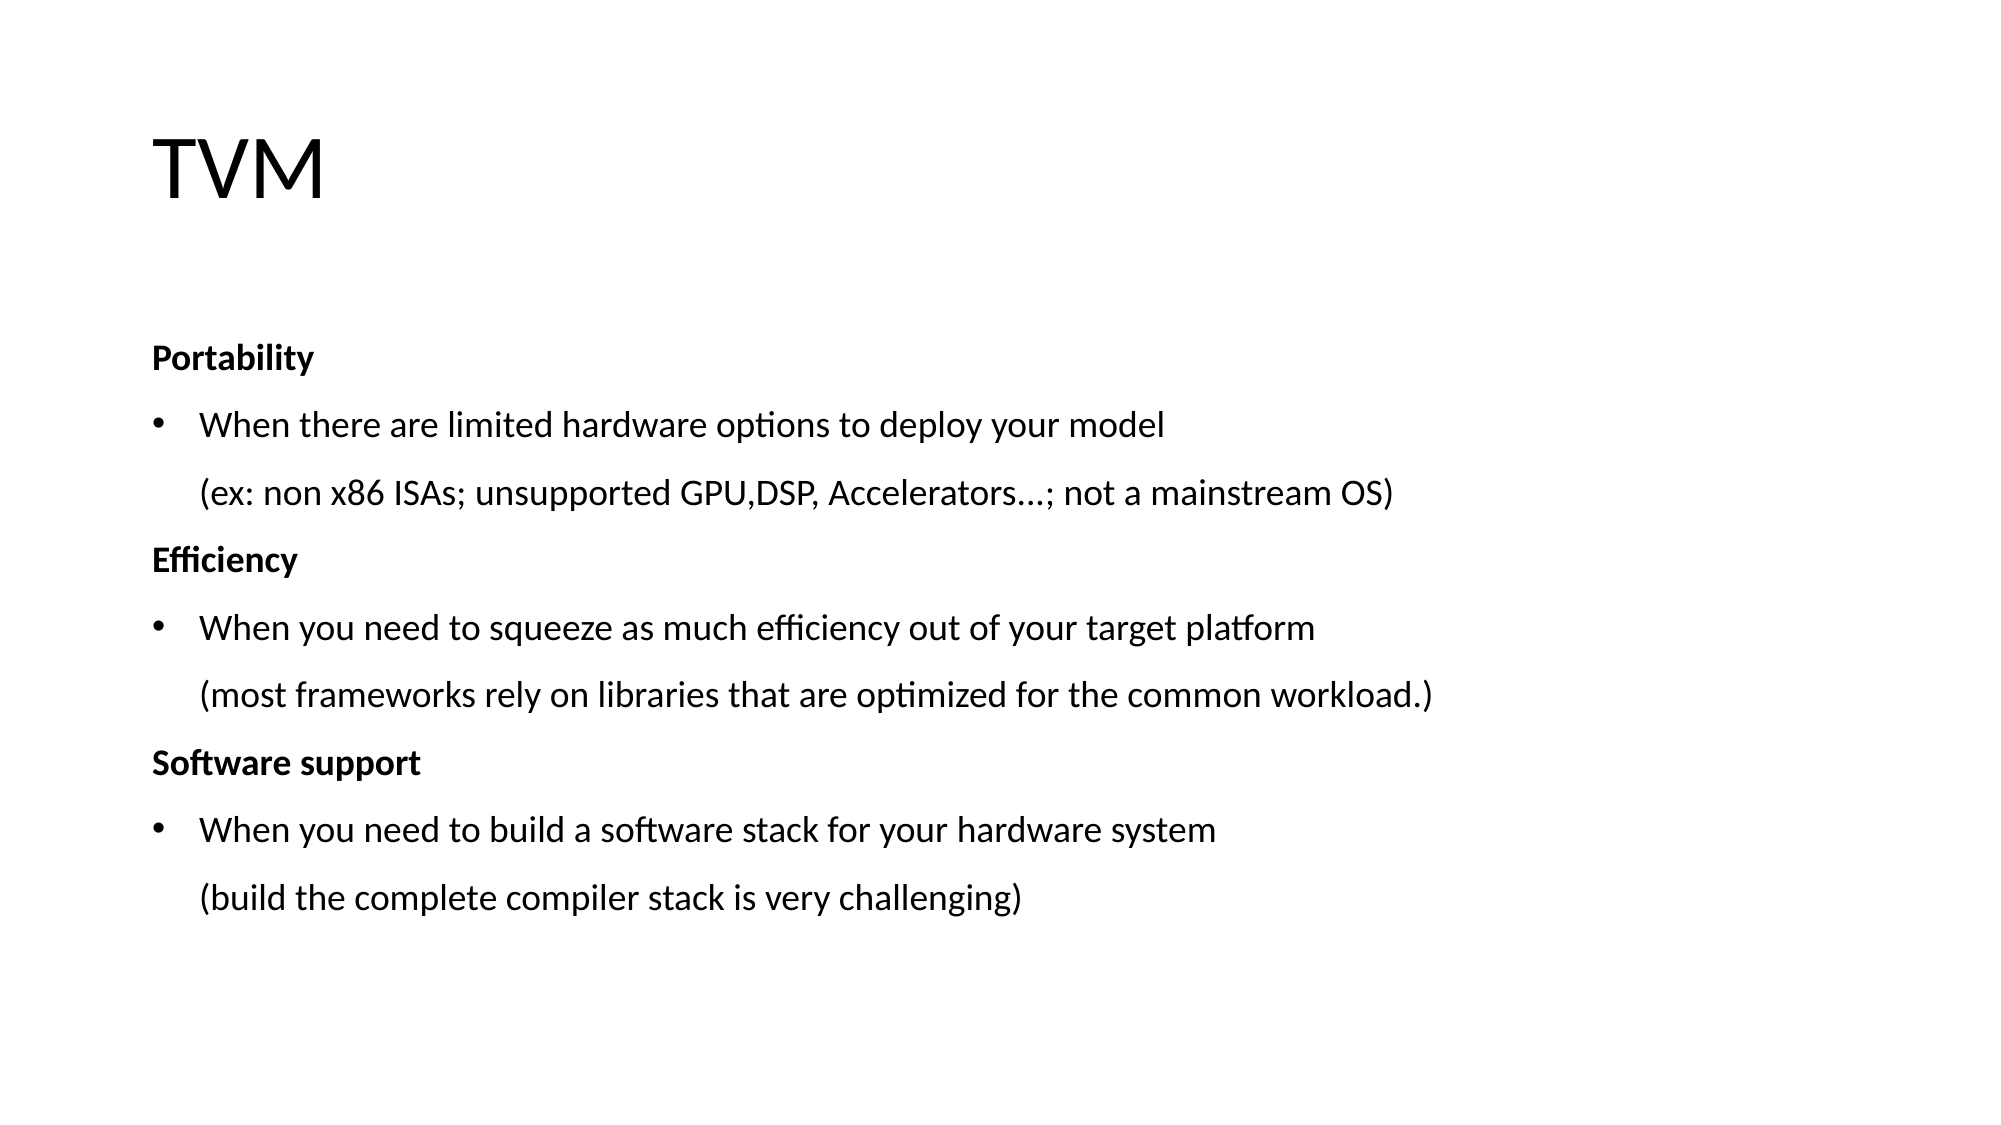

# TVM
Portability
When there are limited hardware options to deploy your model
(ex: non x86 ISAs; unsupported GPU,DSP, Accelerators...; not a mainstream OS)
Efficiency
When you need to squeeze as much efficiency out of your target platform
(most frameworks rely on libraries that are optimized for the common workload.)
Software support
When you need to build a software stack for your hardware system
(build the complete compiler stack is very challenging)